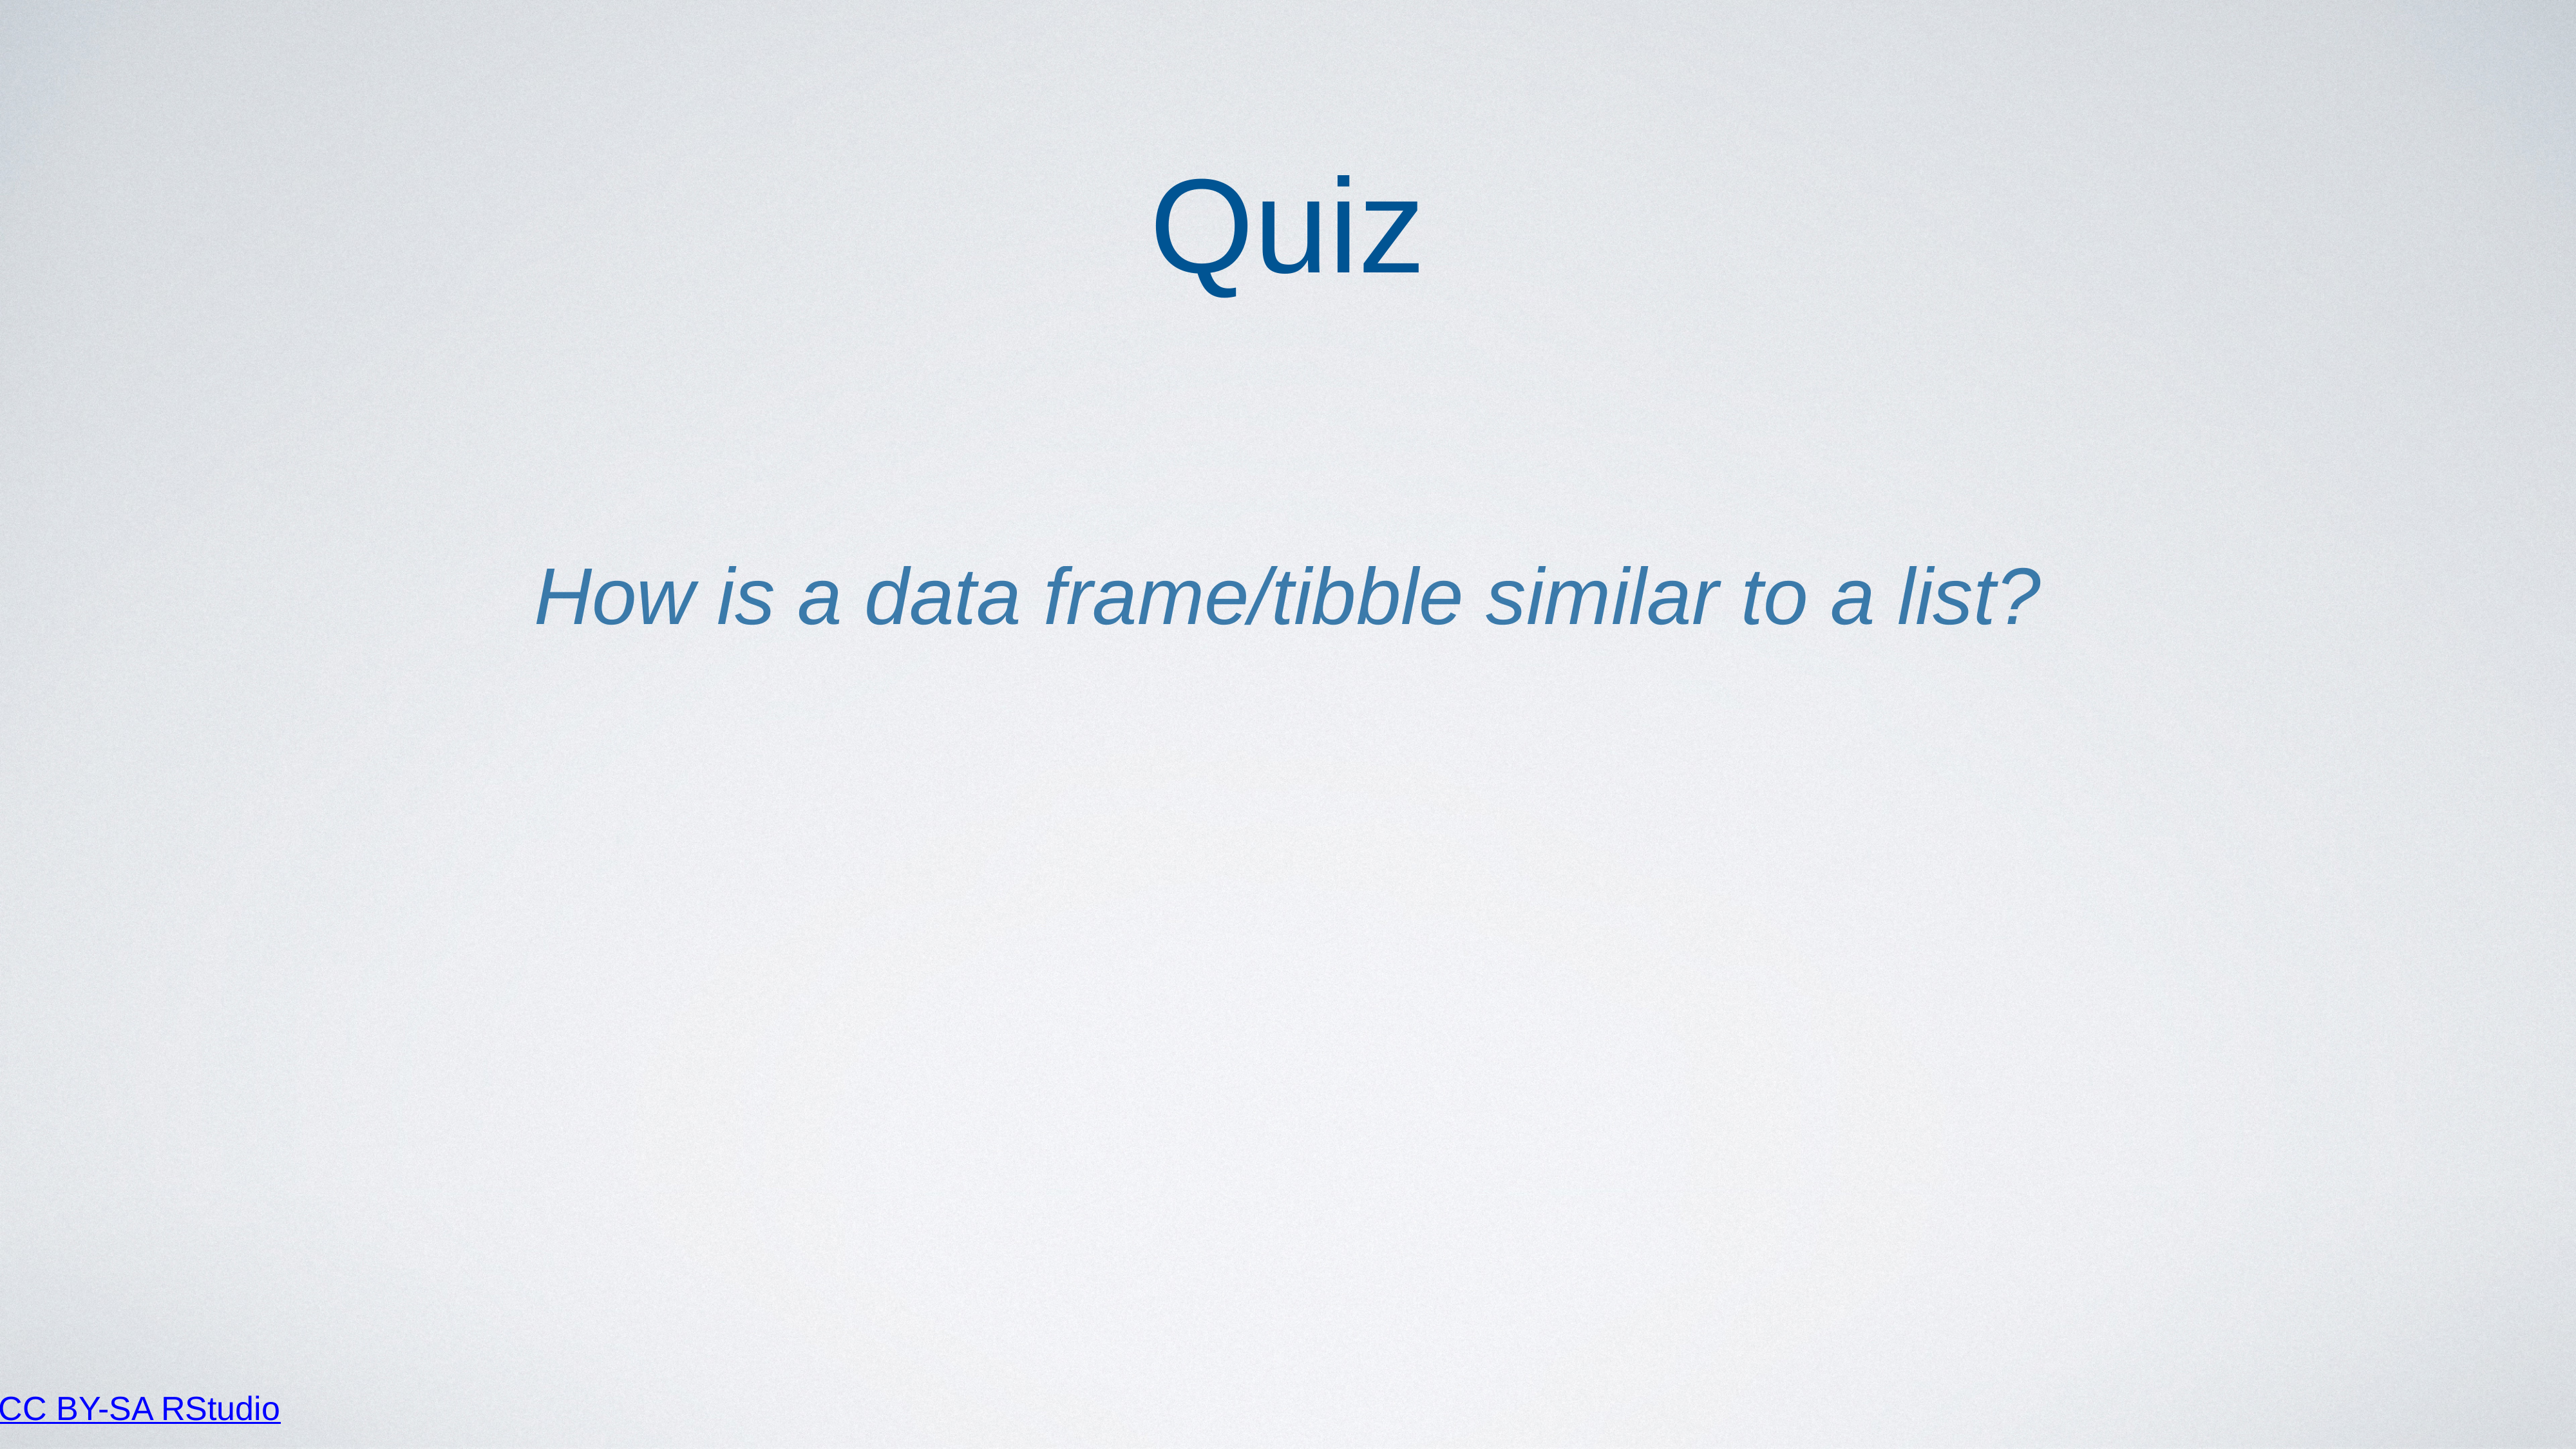

Quiz
How is a data frame/tibble similar to a list?